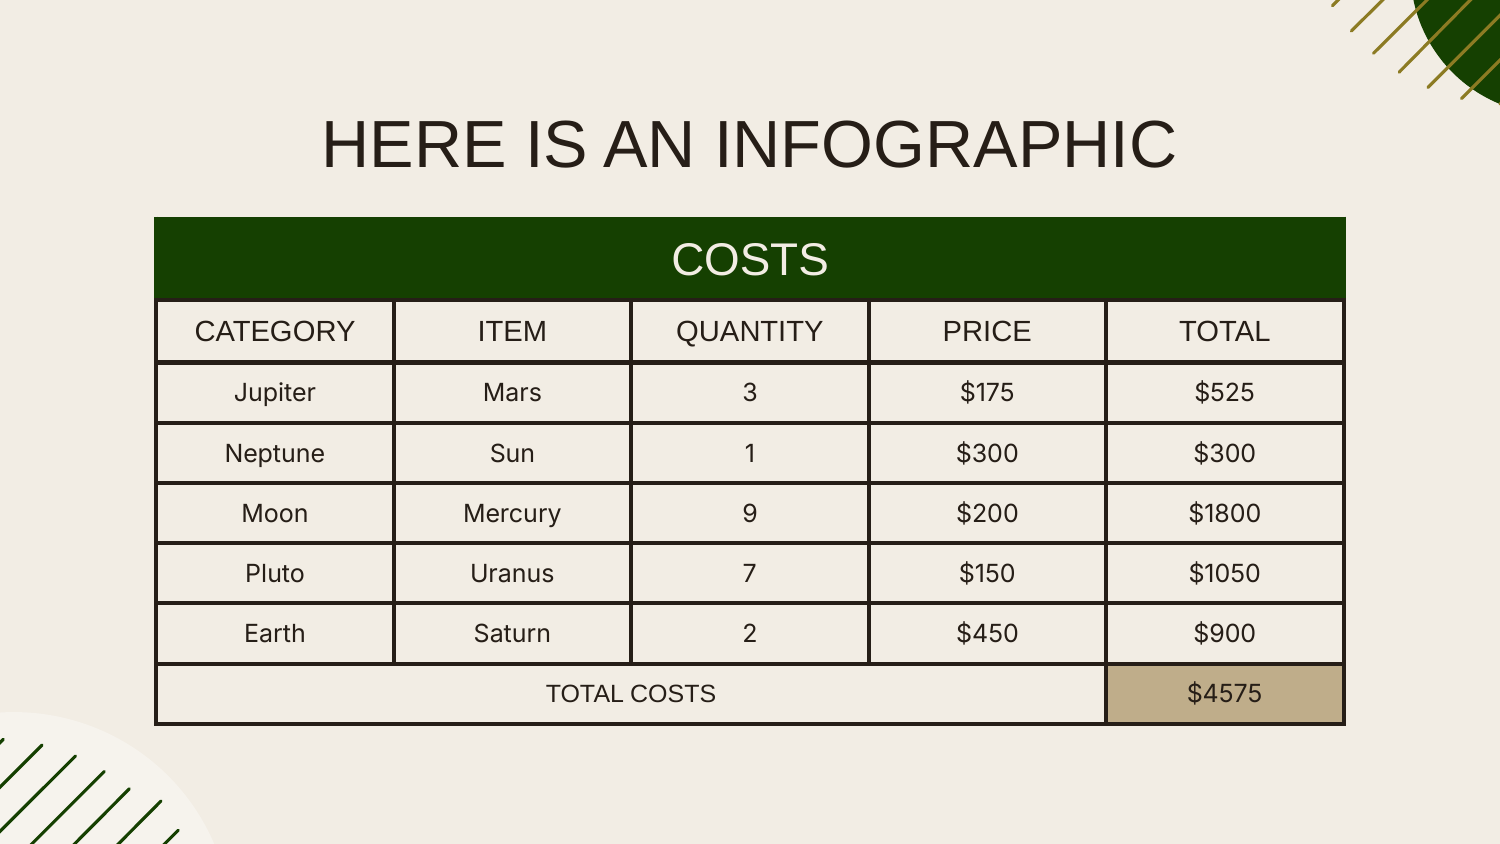

# HERE IS AN INFOGRAPHIC
| COSTS |  |  |  |  |
| --- | --- | --- | --- | --- |
| CATEGORY | ITEM | QUANTITY | PRICE | TOTAL |
| Jupiter | Mars | 3 | $175 | $525 |
| Neptune | Sun | 1 | $300 | $300 |
| Moon | Mercury | 9 | $200 | $1800 |
| Pluto | Uranus | 7 | $150 | $1050 |
| Earth | Saturn | 2 | $450 | $900 |
| TOTAL COSTS |  |  |  | $4575 |